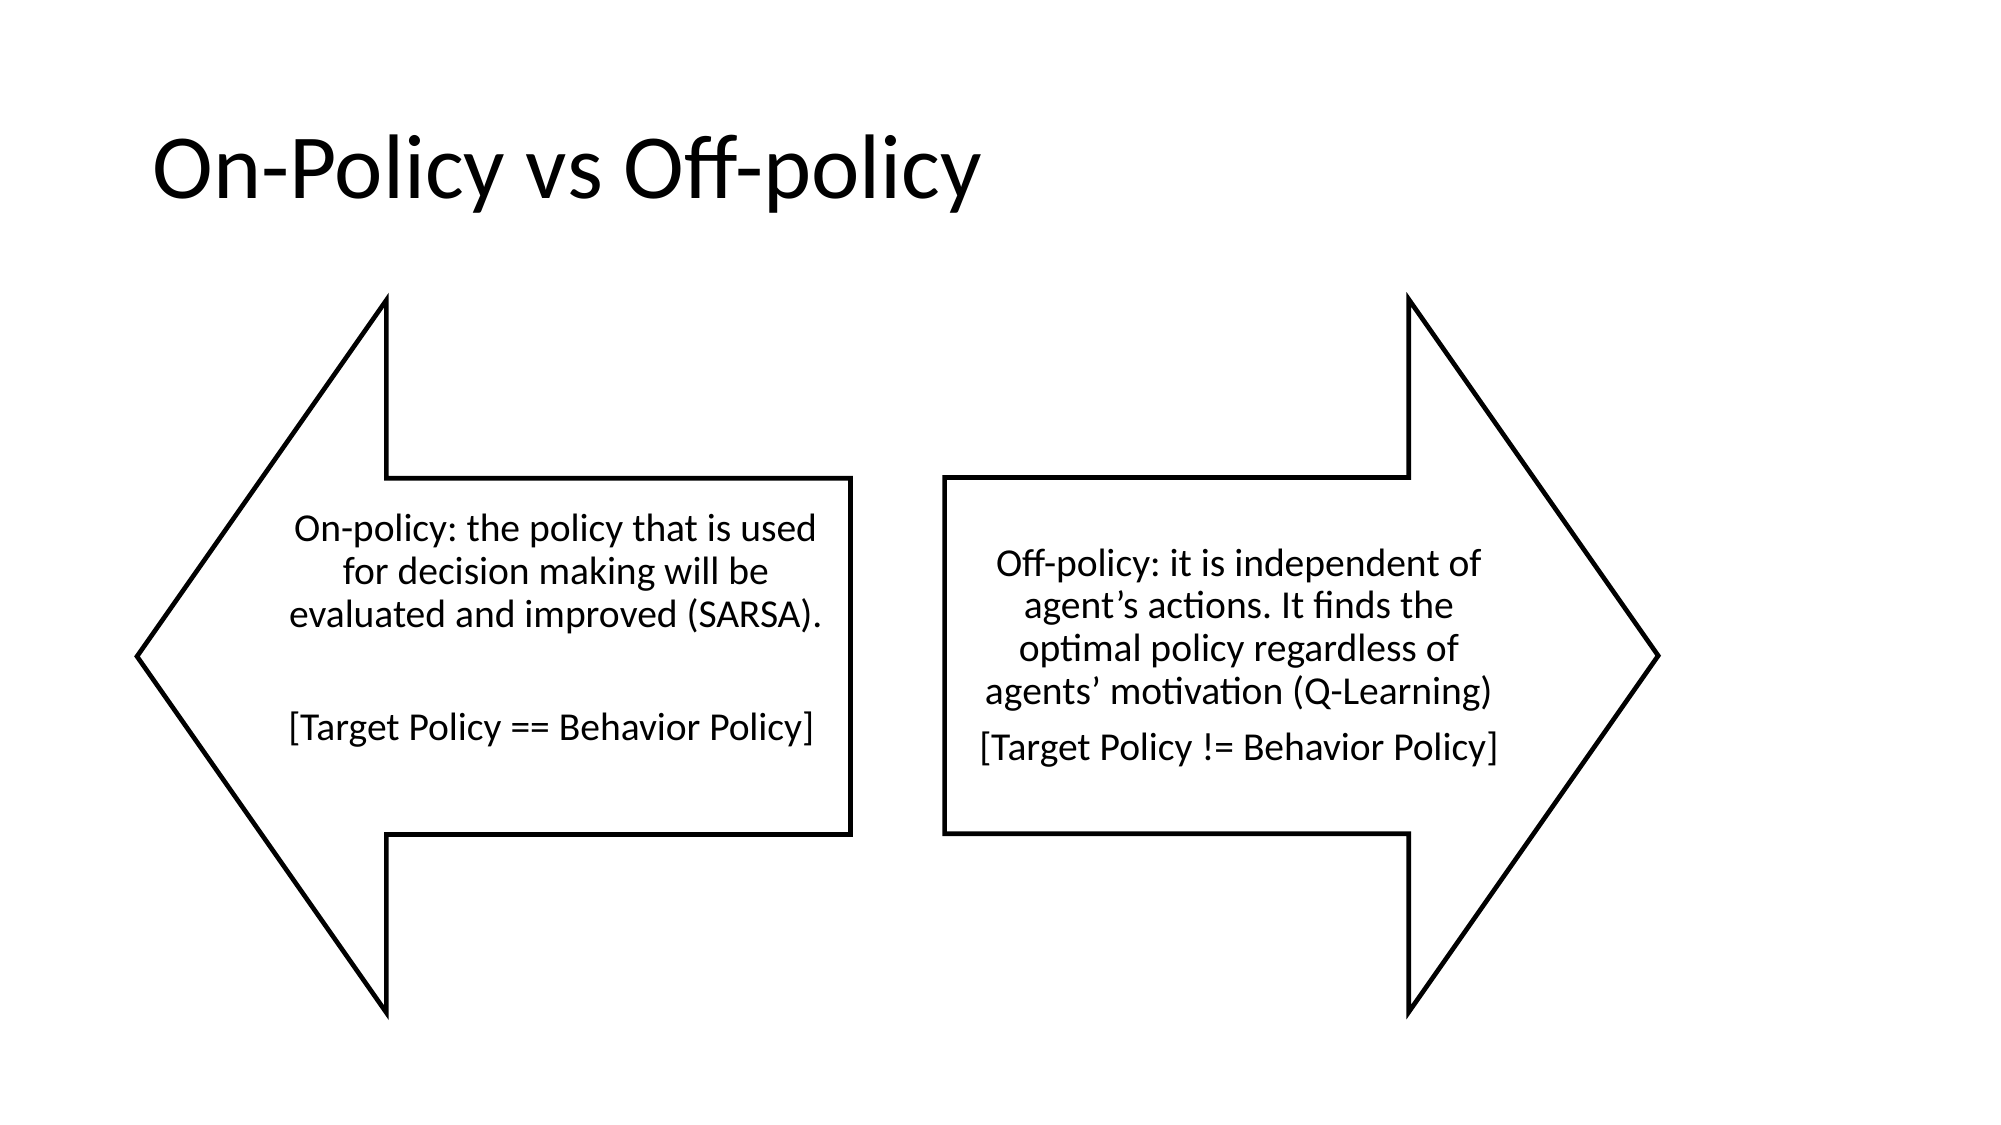

# On-Policy vs Off-policy
On-policy: the policy that is used for decision making will be evaluated and improved (SARSA).

[Target Policy == Behavior Policy]

Off-policy: it is independent of agent’s actions. It finds the optimal policy regardless of agents’ motivation (Q-Learning)
[Target Policy != Behavior Policy]